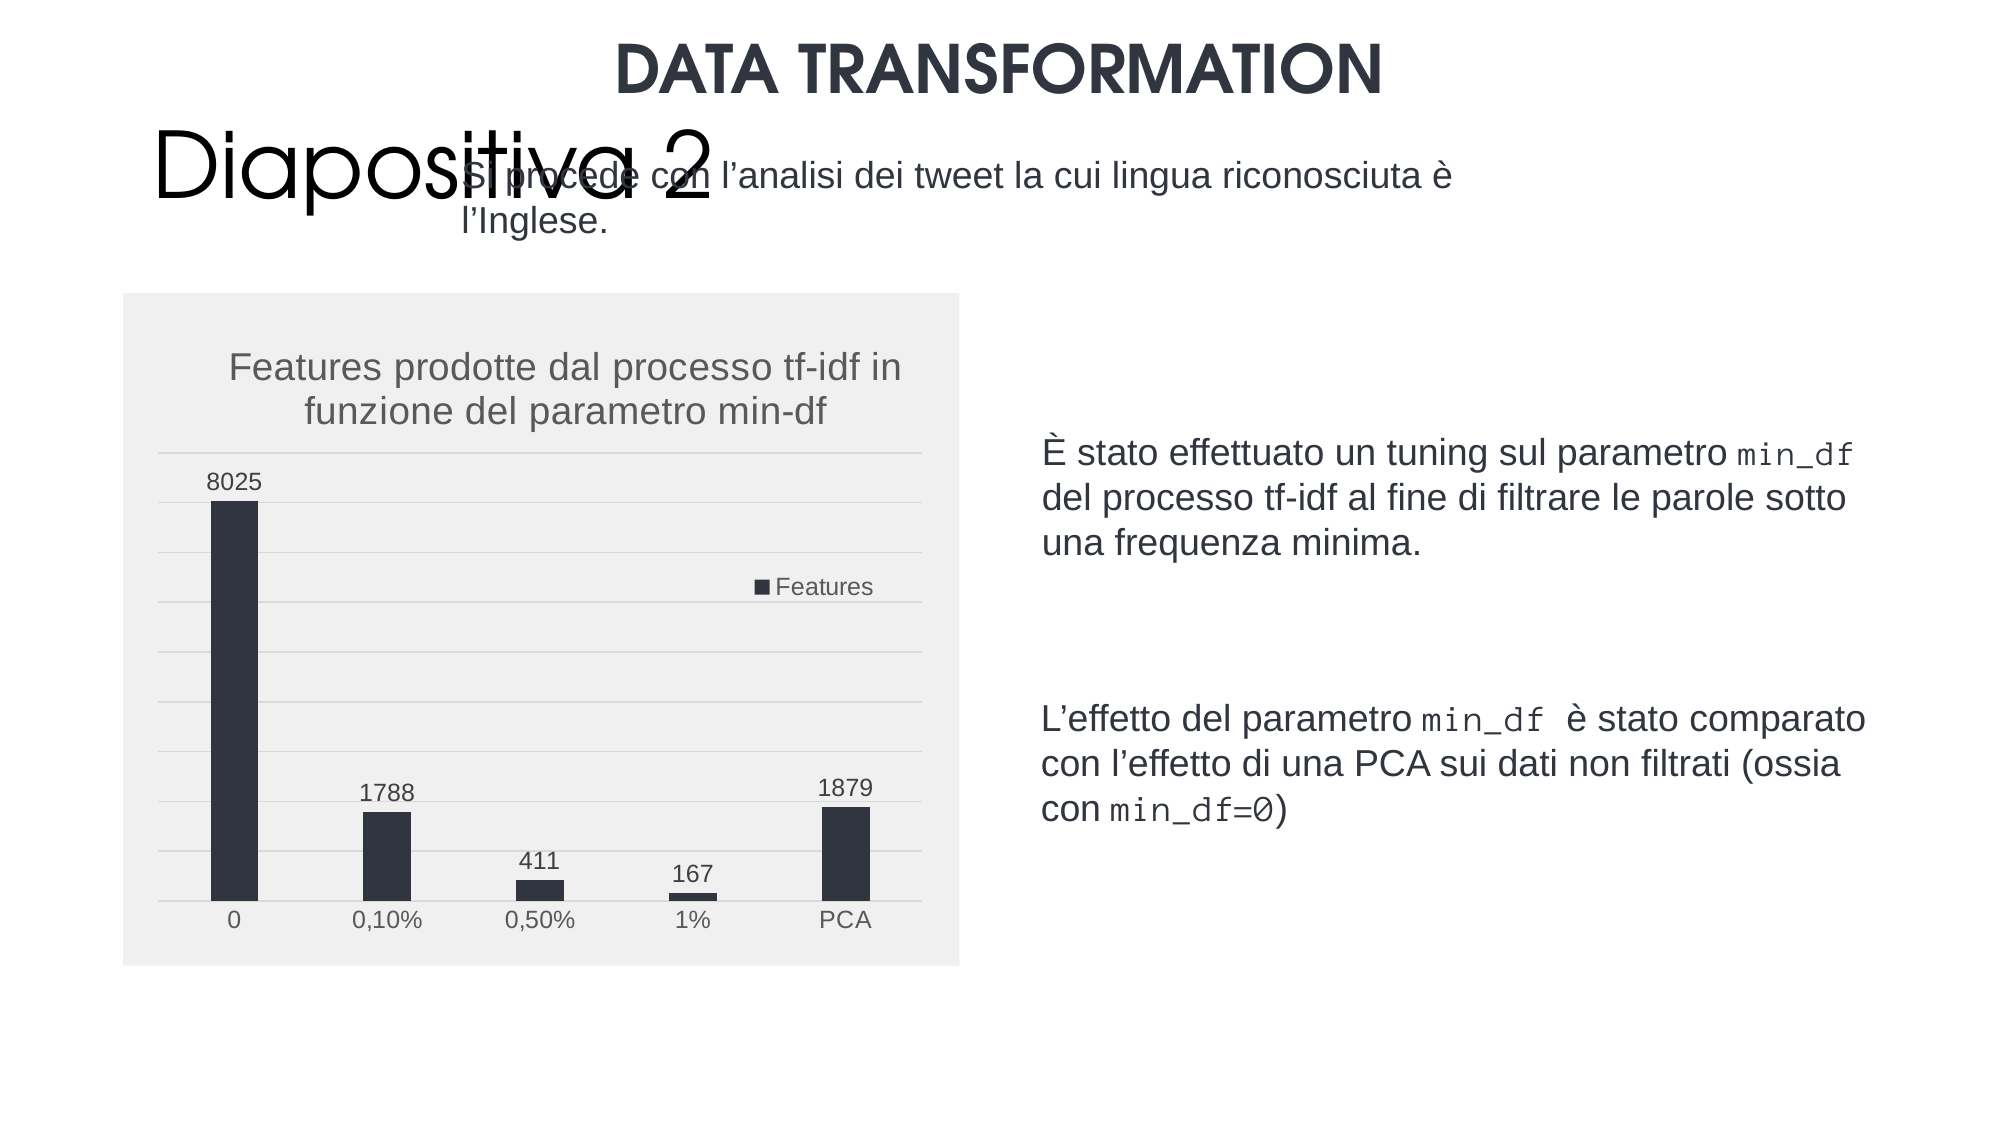

DATA TRANSFORMATION
# Diapositiva 2
Si procede con l’analisi dei tweet la cui lingua riconosciuta è l’Inglese.

### Chart: Features prodotte dal processo tf-idf in funzione del parametro min-df

| Category | Features |
|---|---|
| 0 | 8025.0 |
| 0,10% | 1788.0 |
| 0,50% | 411.0 |
| 1% | 167.0 |
| PCA | 1879.0 |
È stato effettuato un tuning sul parametro min_df del processo tf-idf al fine di filtrare le parole sotto una frequenza minima.
L’effetto del parametro min_df è stato comparato con l’effetto di una PCA sui dati non filtrati (ossia con min_df=0)